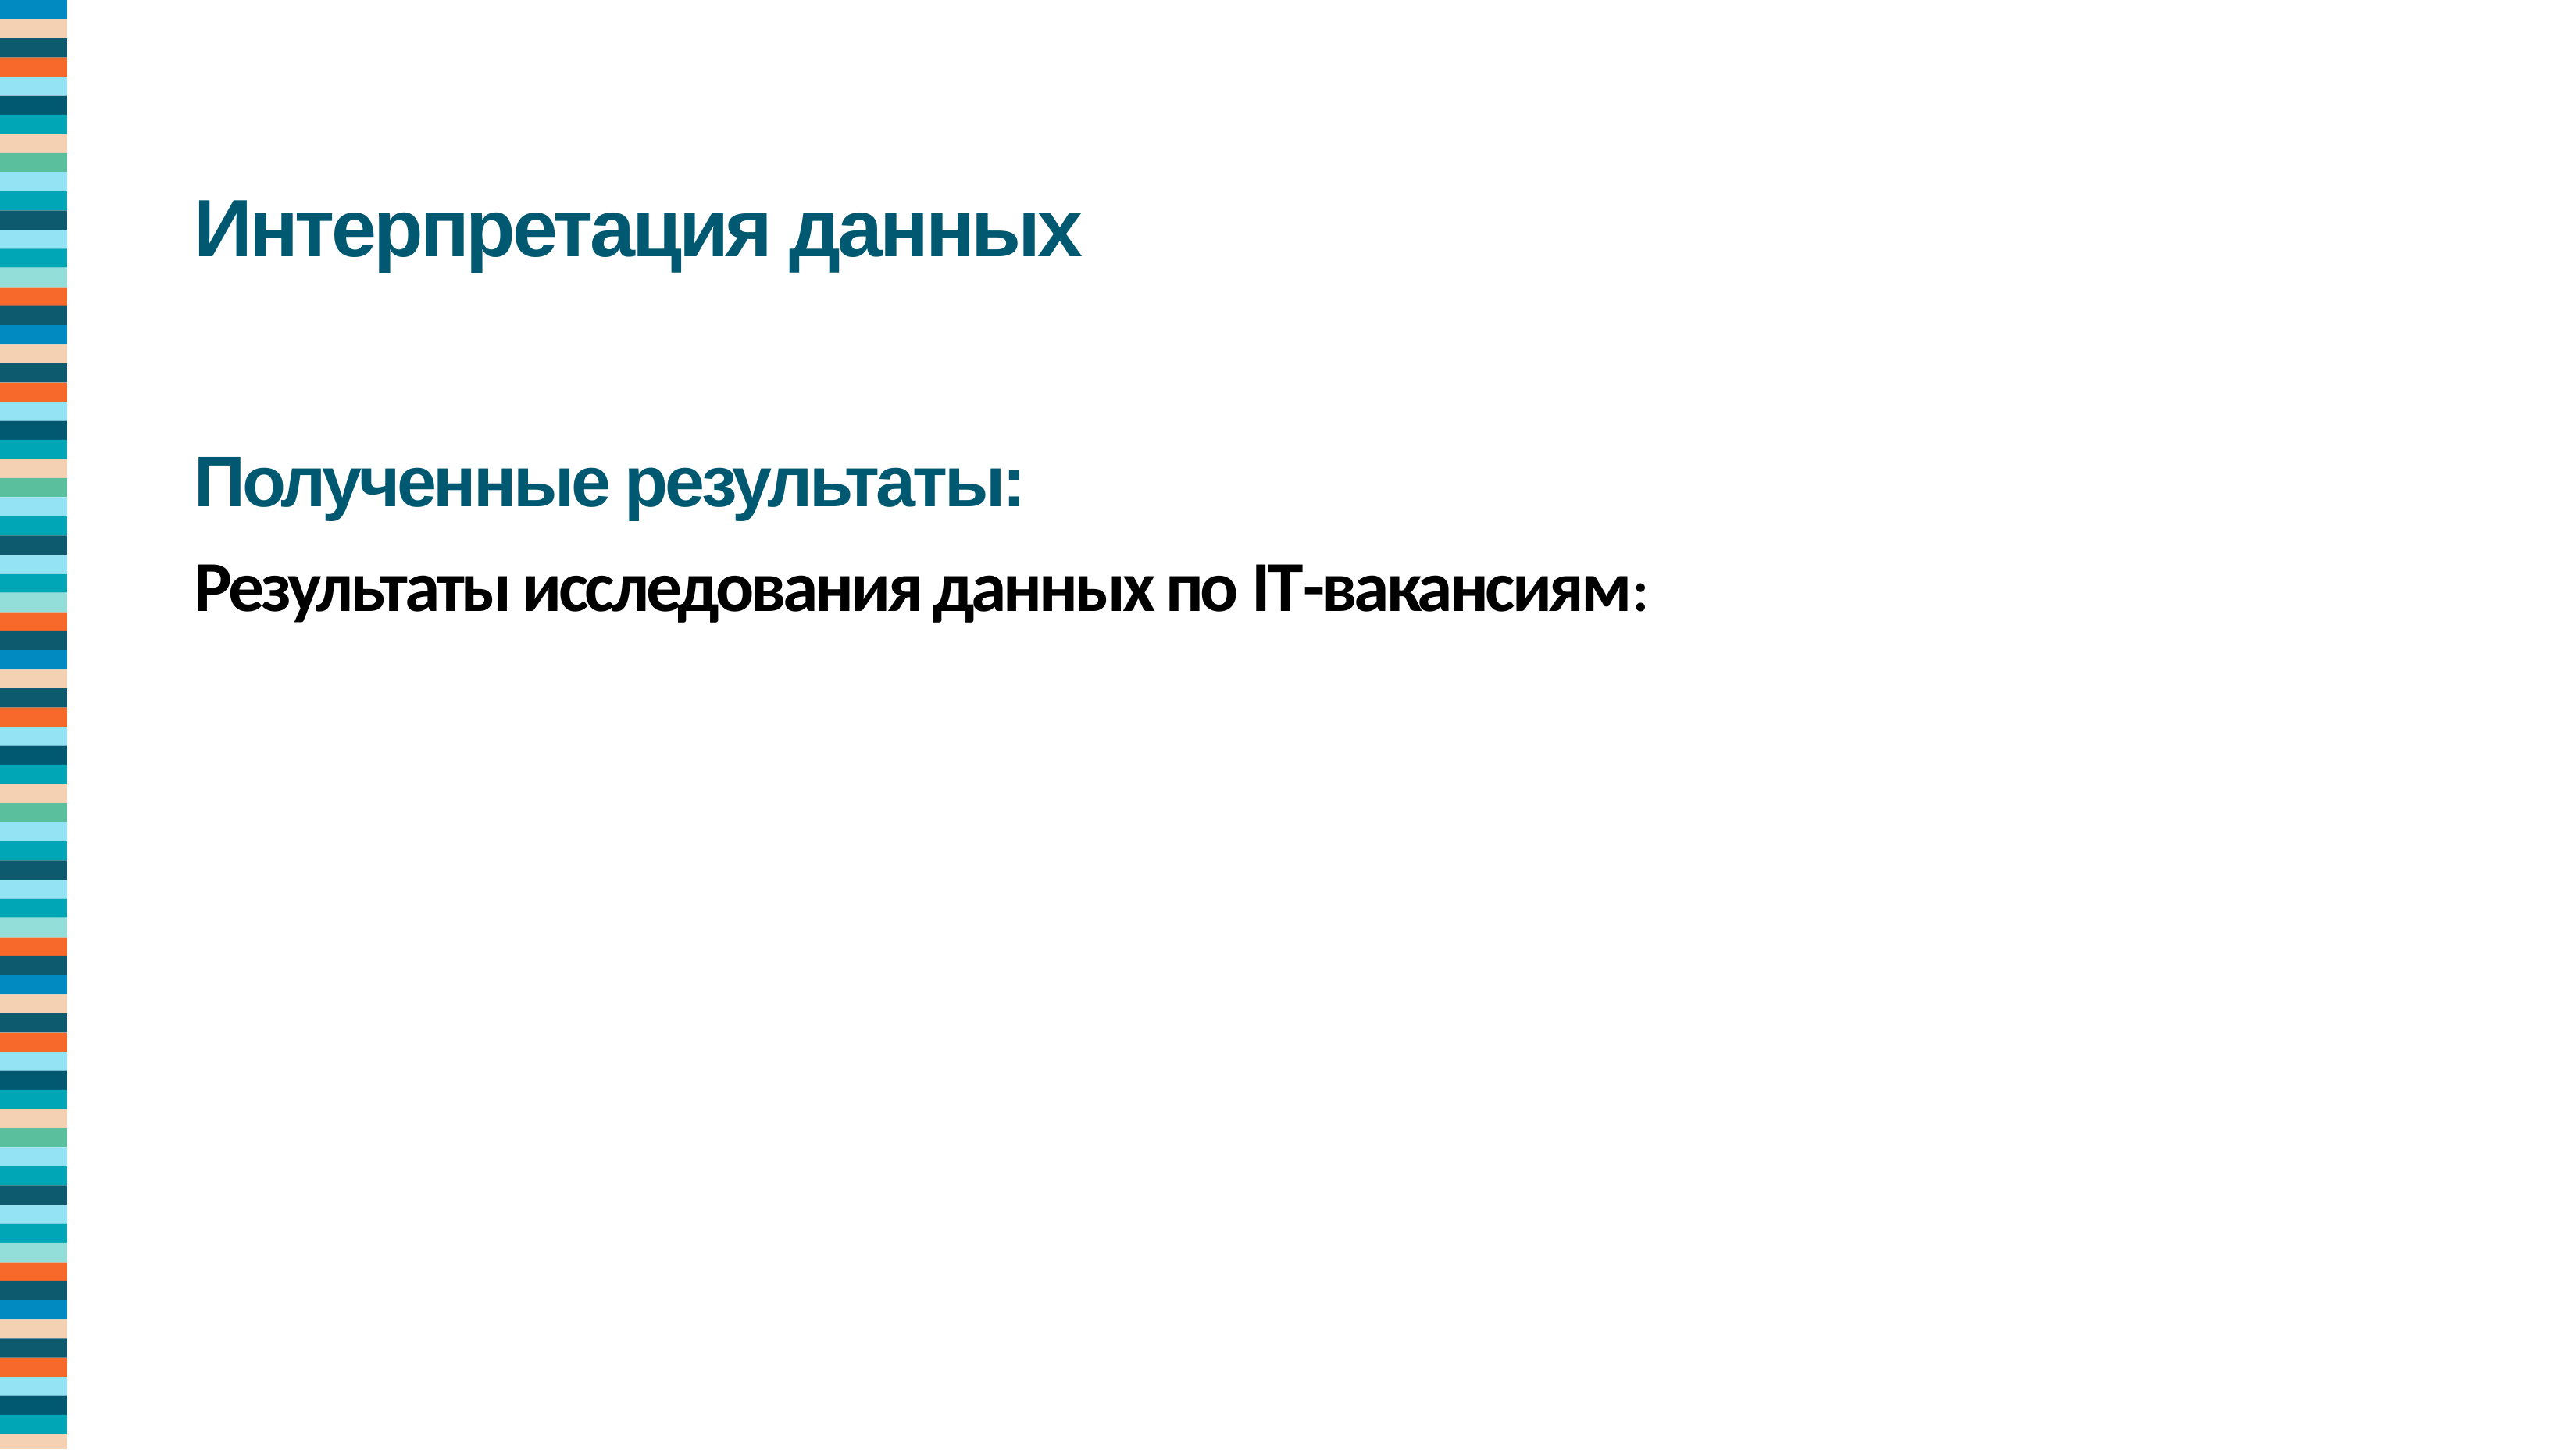

Интерпретация данных
Полученные результаты:
Результаты исследования данных по IT-вакансиям: